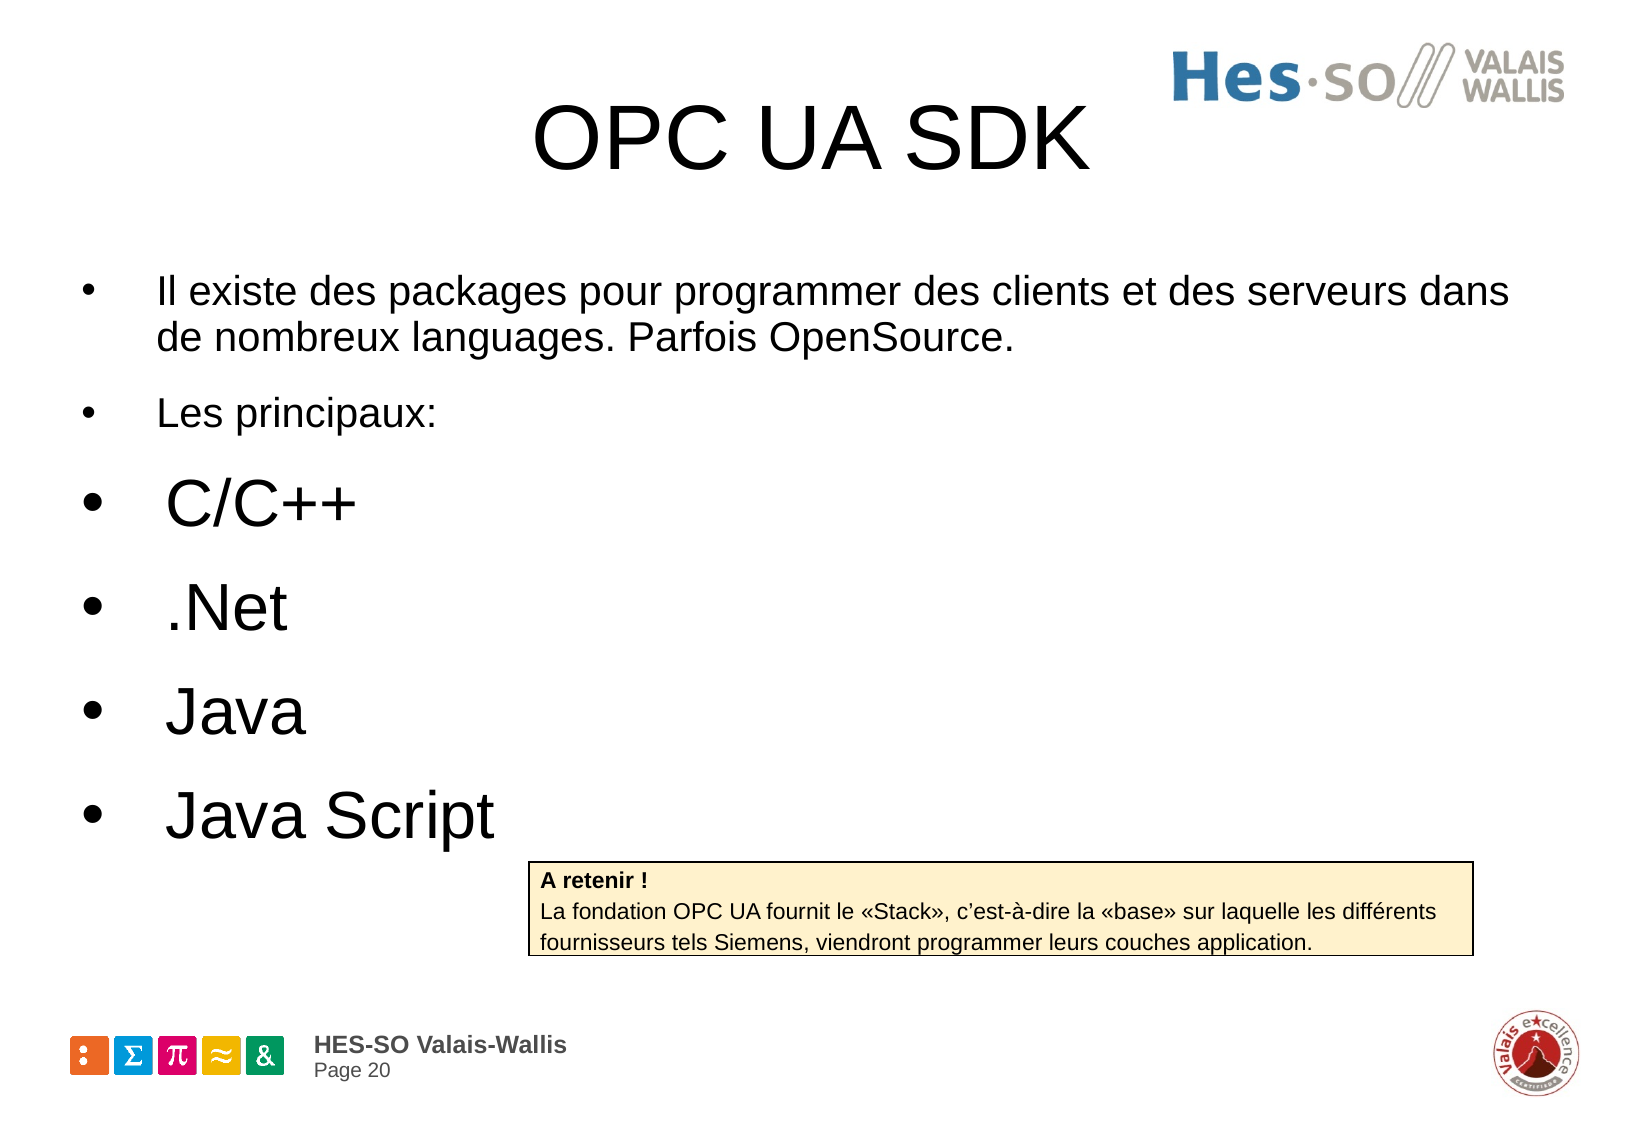

# OPC UA SDK
Il existe des packages pour programmer des clients et des serveurs dans de nombreux languages. Parfois OpenSource.
Les principaux:
C/C++
.Net
Java
Java Script
| A retenir ! La fondation OPC UA fournit le «Stack», c’est-à-dire la «base» sur laquelle les différents fournisseurs tels Siemens, viendront programmer leurs couches application. |
| --- |